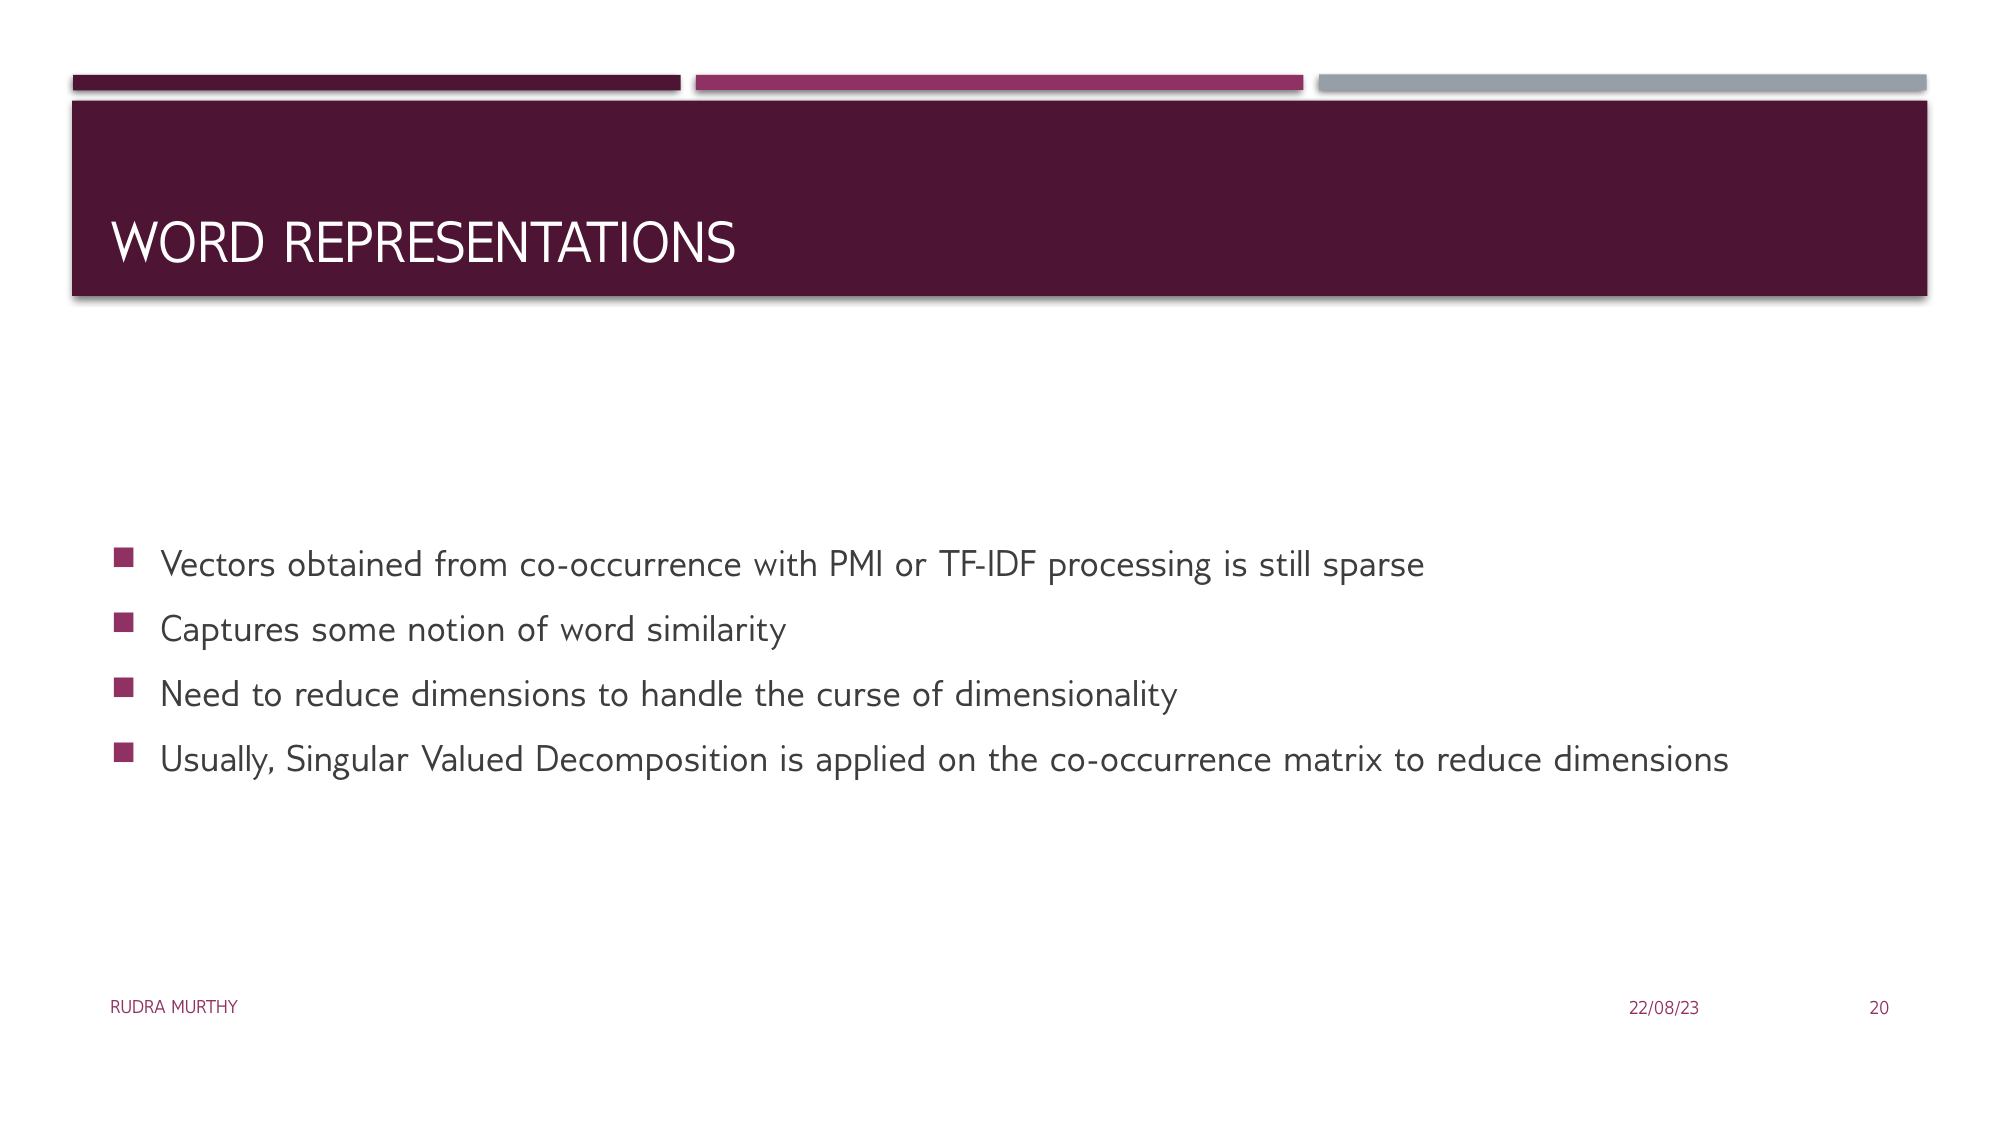

# Word Representations
Vectors obtained from co-occurrence with PMI or TF-IDF processing is still sparse
Captures some notion of word similarity
Need to reduce dimensions to handle the curse of dimensionality
Usually, Singular Valued Decomposition is applied on the co-occurrence matrix to reduce dimensions
Rudra Murthy
22/08/23
20